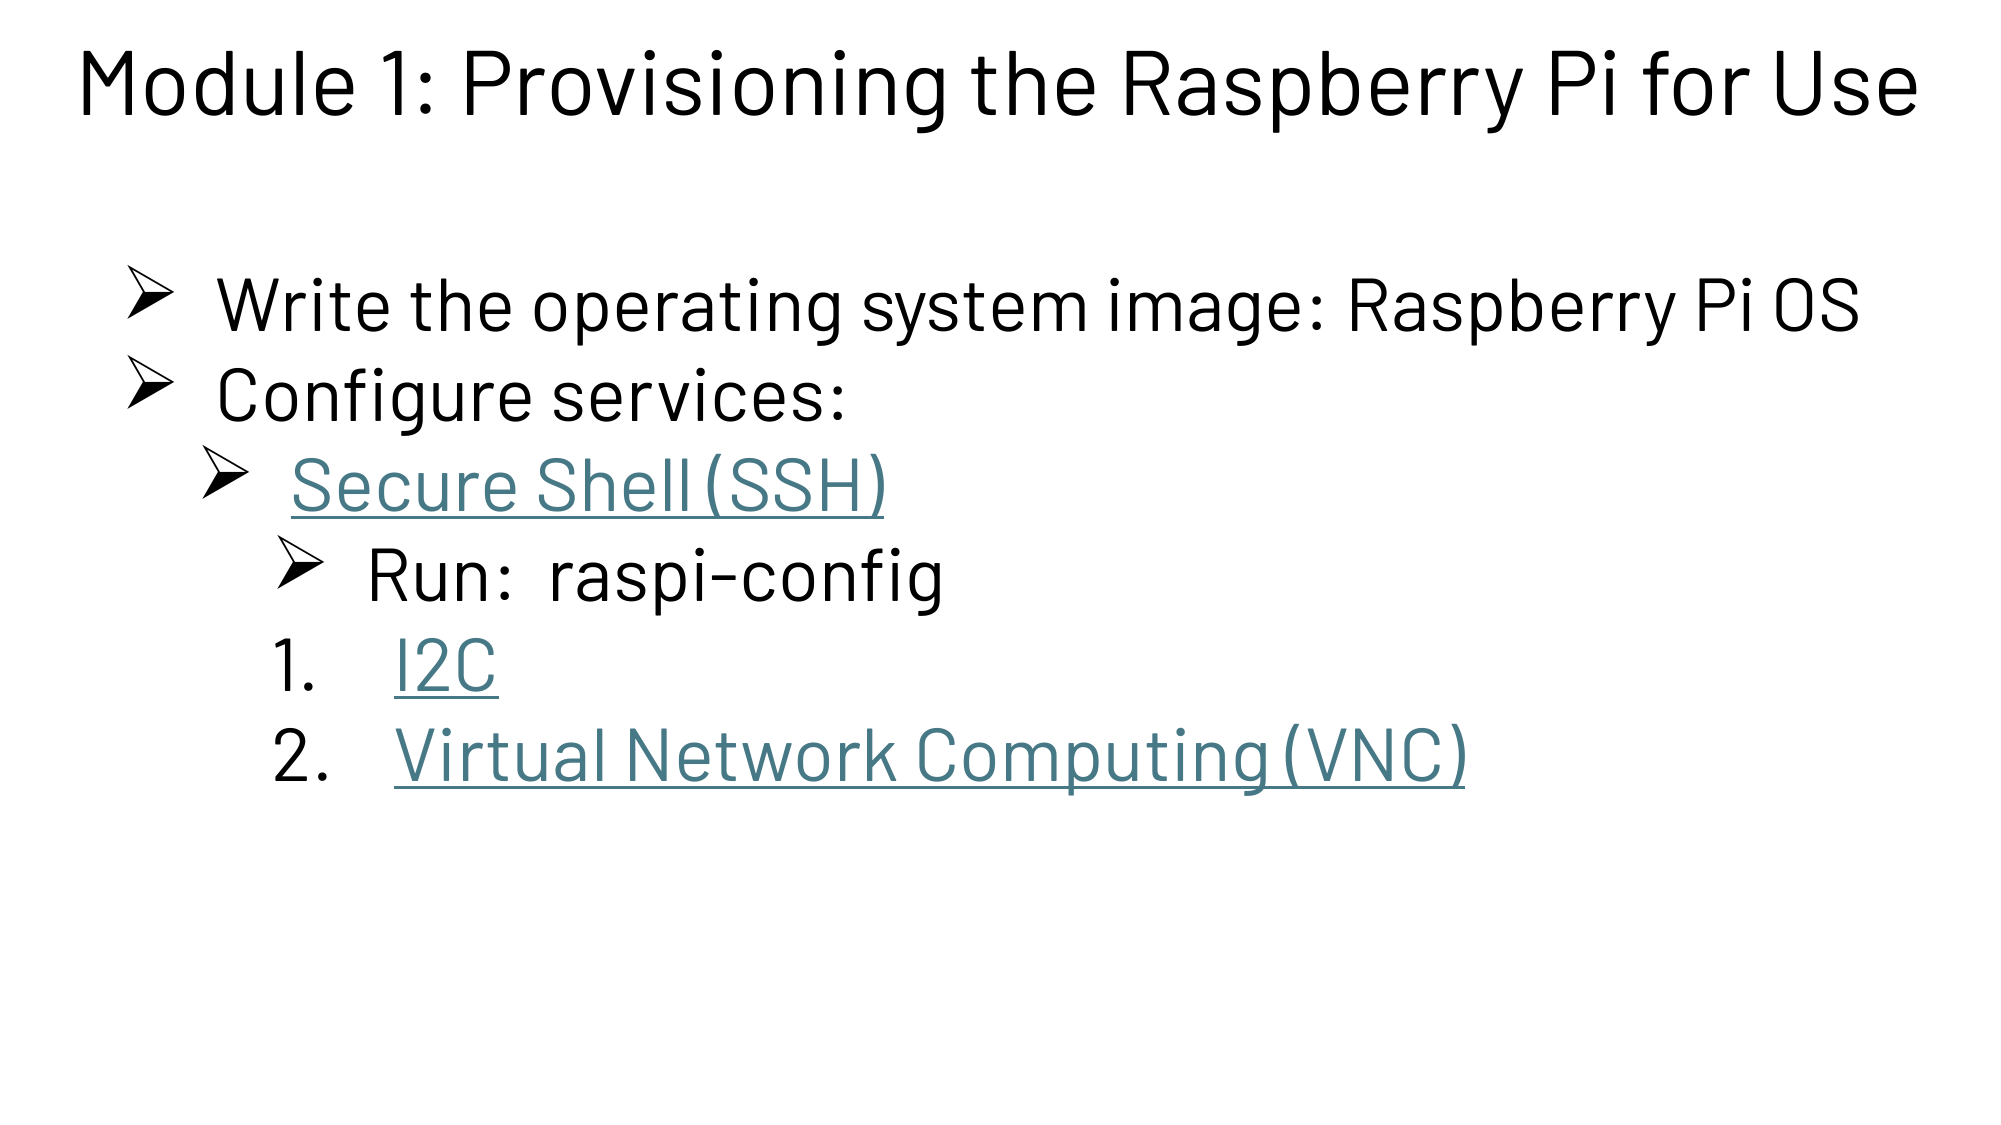

# Module 1: Provisioning the Raspberry Pi for Use

Write the operating system image: Raspberry Pi OS
Configure services:
Secure Shell (SSH)
Run:  raspi-config
I2C
Virtual Network Computing (VNC)